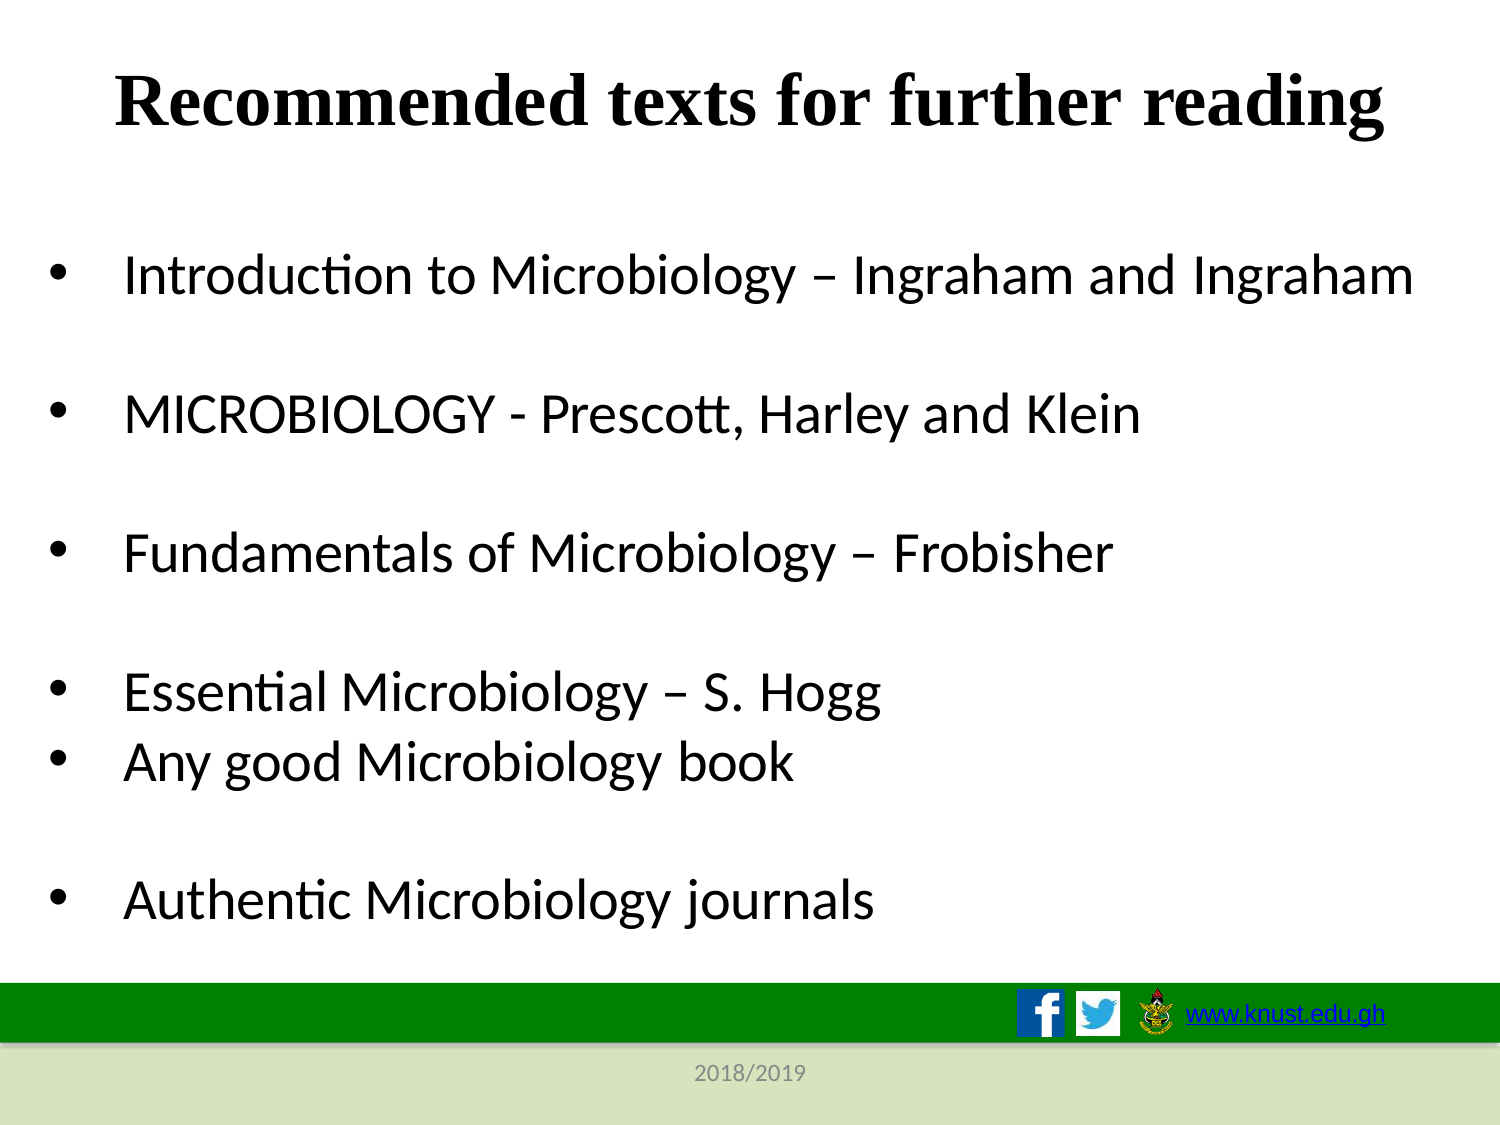

# Recommended texts for further reading
Introduction to Microbiology – Ingraham and Ingraham

MICROBIOLOGY - Prescott, Harley and Klein

Fundamentals of Microbiology – Frobisher

Essential Microbiology – S. Hogg
Any good Microbiology book

Authentic Microbiology journals

www.knust.edu.gh
2018/2019